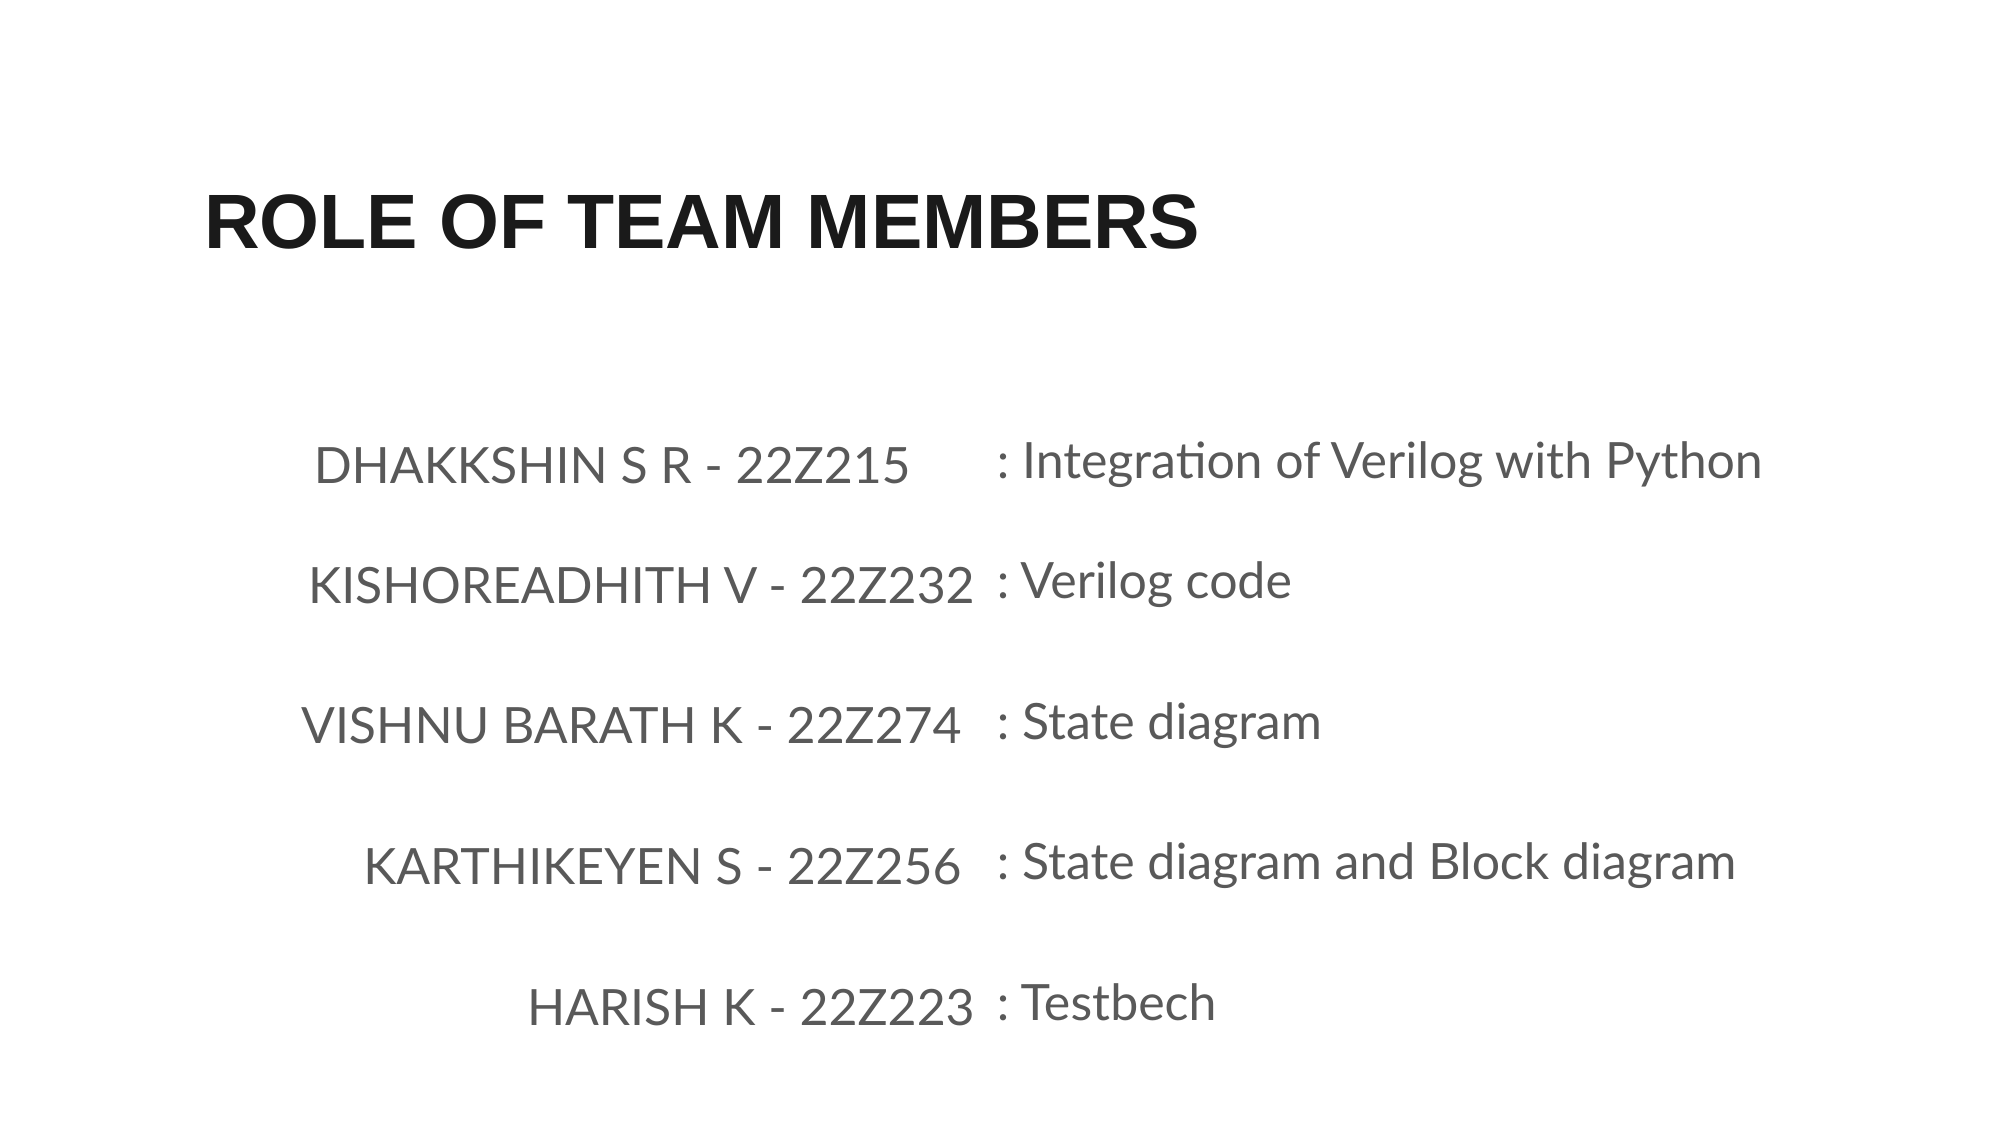

# ROLE OF TEAM MEMBERS

: Integration of Verilog with Python
: Verilog code
: State diagram
: State diagram and Block diagram
: Testbech
DHAKKSHIN S R - 22Z215
KISHOREADHITH V - 22Z232
VISHNU BARATH K - 22Z274
KARTHIKEYEN S - 22Z256
HARISH K - 22Z223